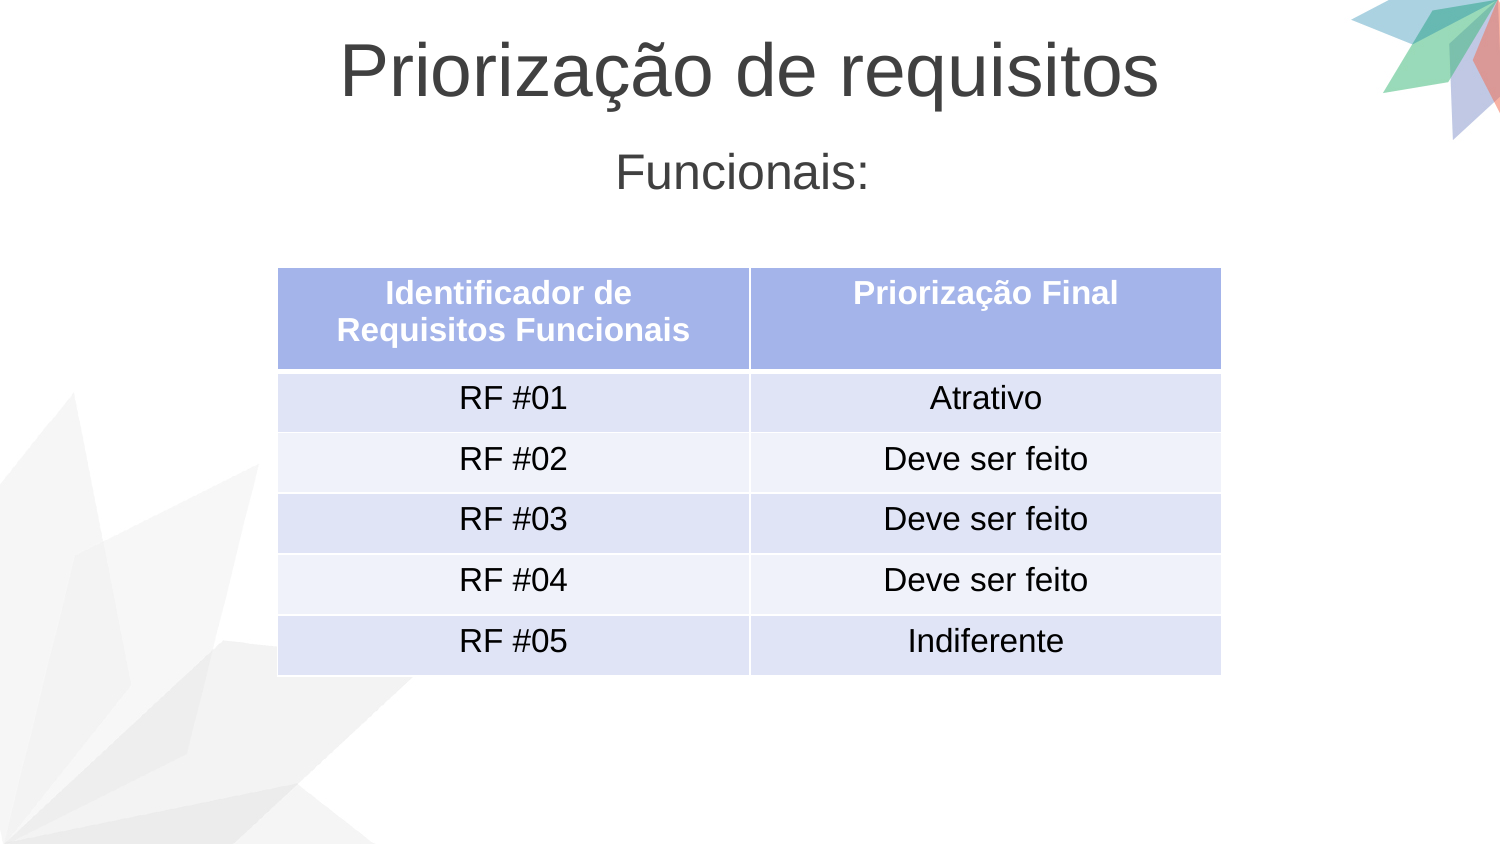

Priorização de requisitos

Funcionais:
| Identificador de Requisitos Funcionais | Priorização Final |
| --- | --- |
| RF #01 | Atrativo |
| RF #02 | Deve ser feito |
| RF #03 | Deve ser feito |
| RF #04 | Deve ser feito |
| RF #05 | Indiferente |